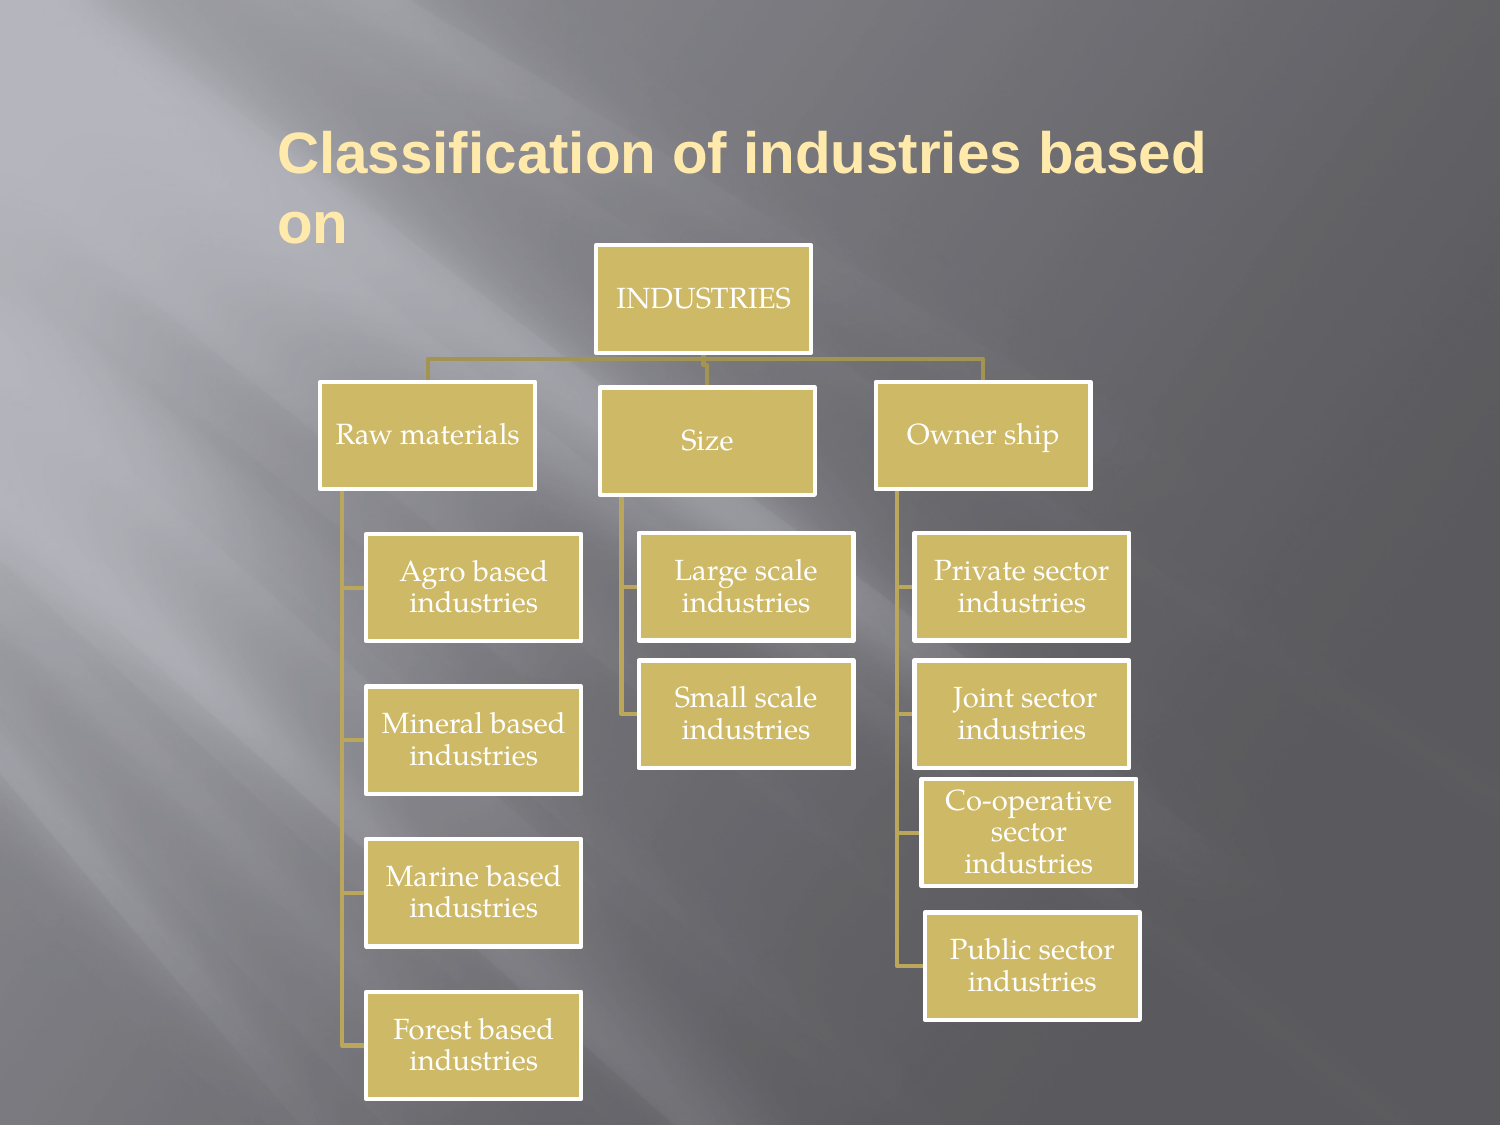

Classification of industries based on
INDUSTRIES
Raw materials
Agro based industries
Mineral based industries
Marine based industries
Forest based industries
Size
Large scale industries
Small scale industries
Owner ship
Private sector industries
 Joint sector industries
Co-operative sector industries
Public sector industries